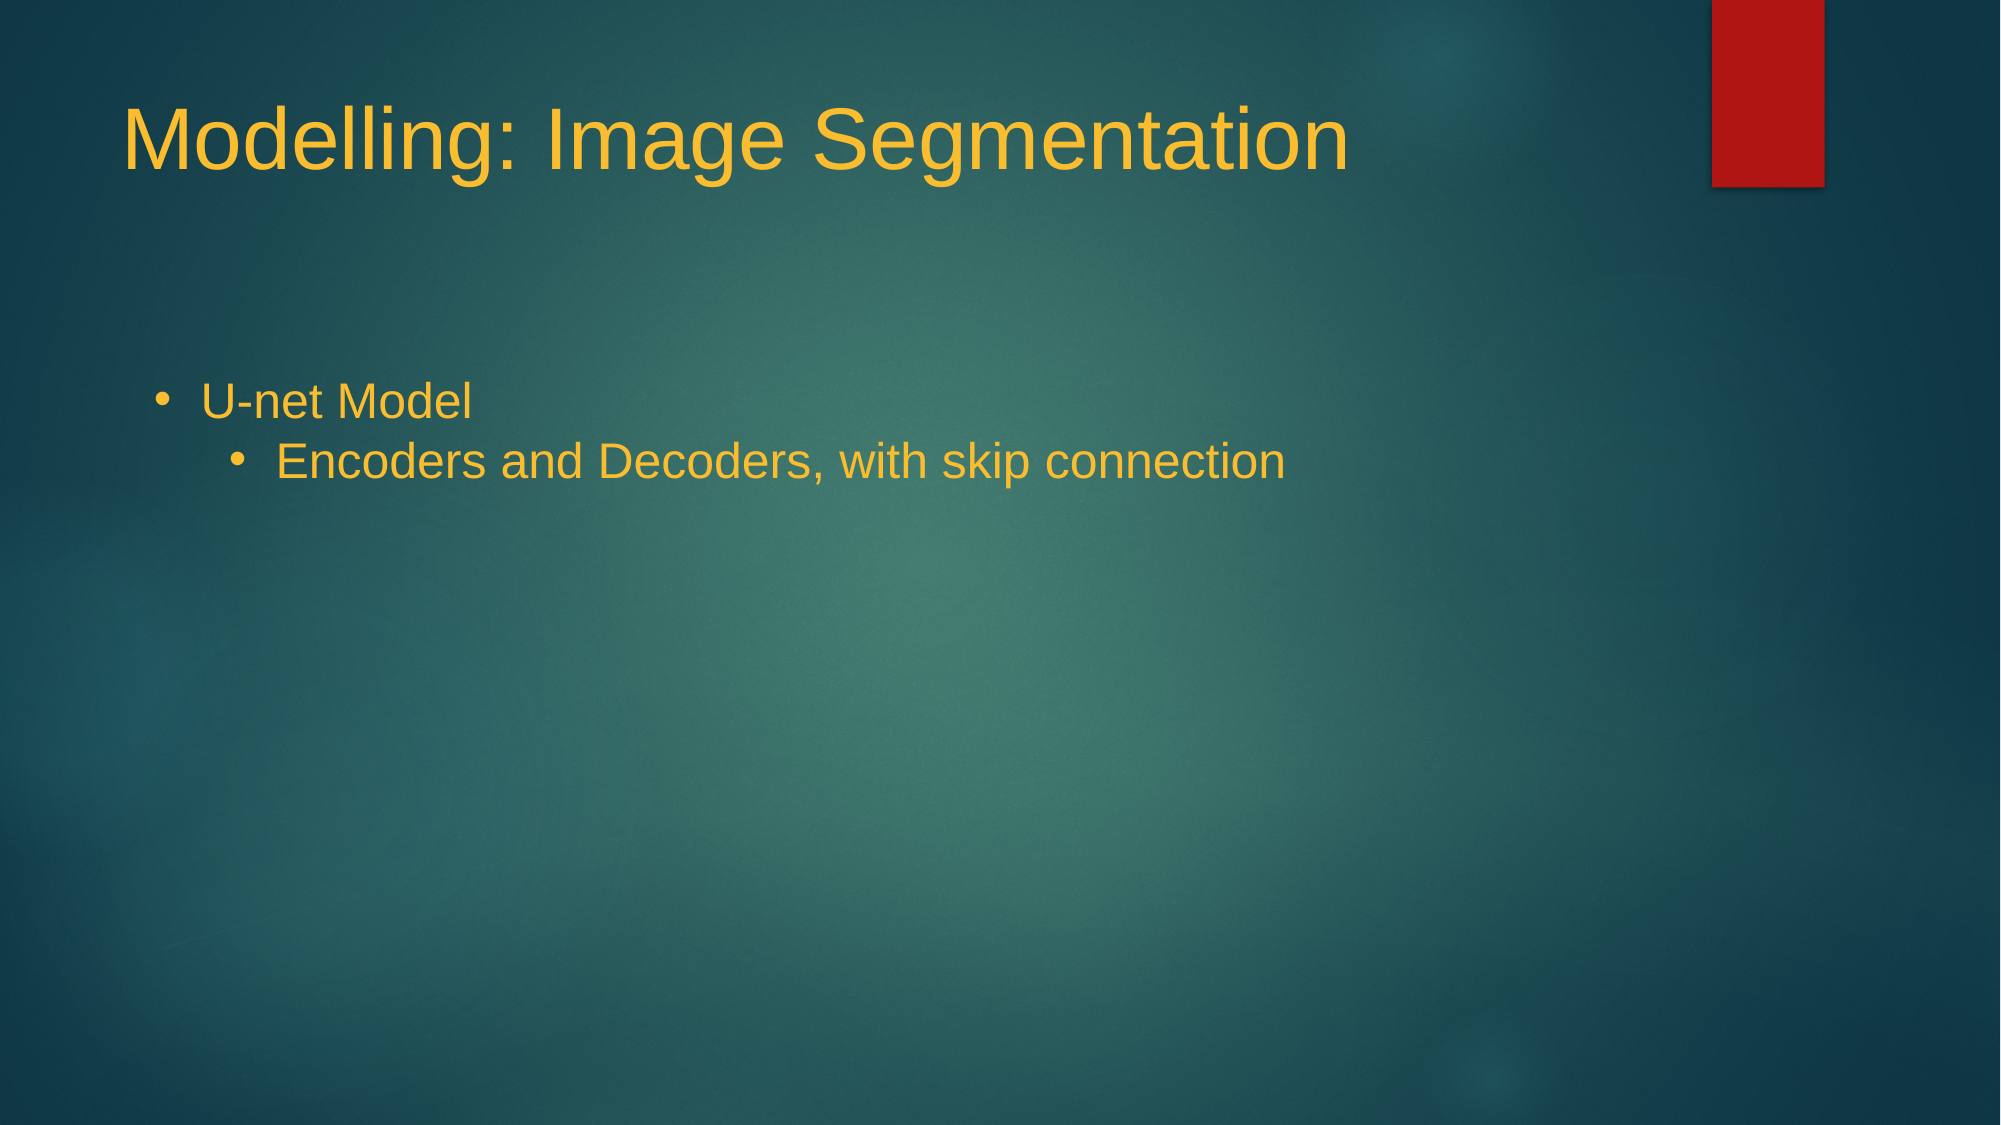

# Modelling: Image Segmentation
U-net Model
Encoders and Decoders, with skip connection